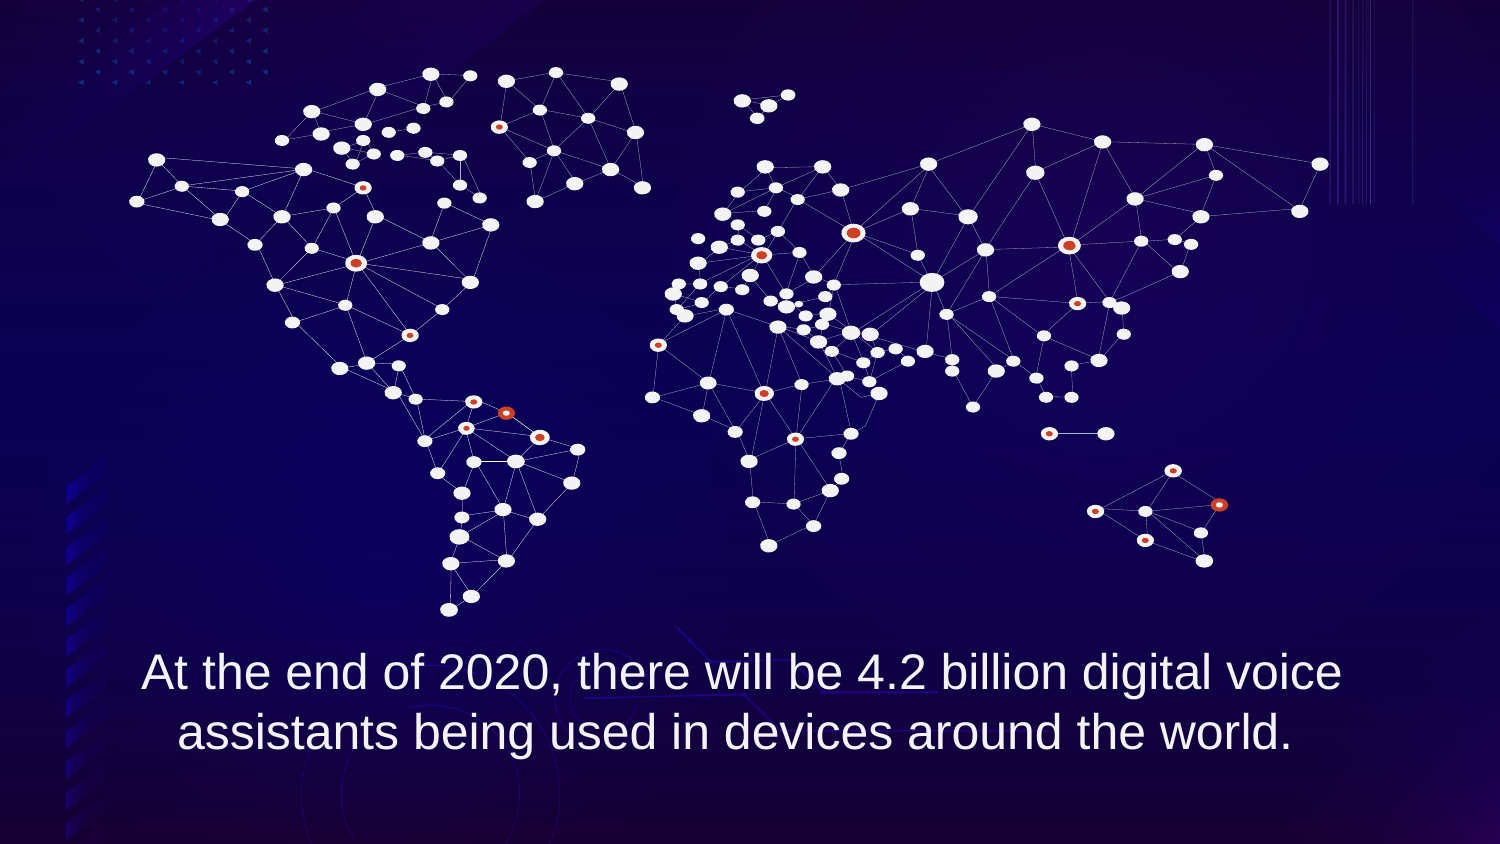

# At the end of 2020, there will be 4.2 billion digital voice assistants being used in devices around the world.